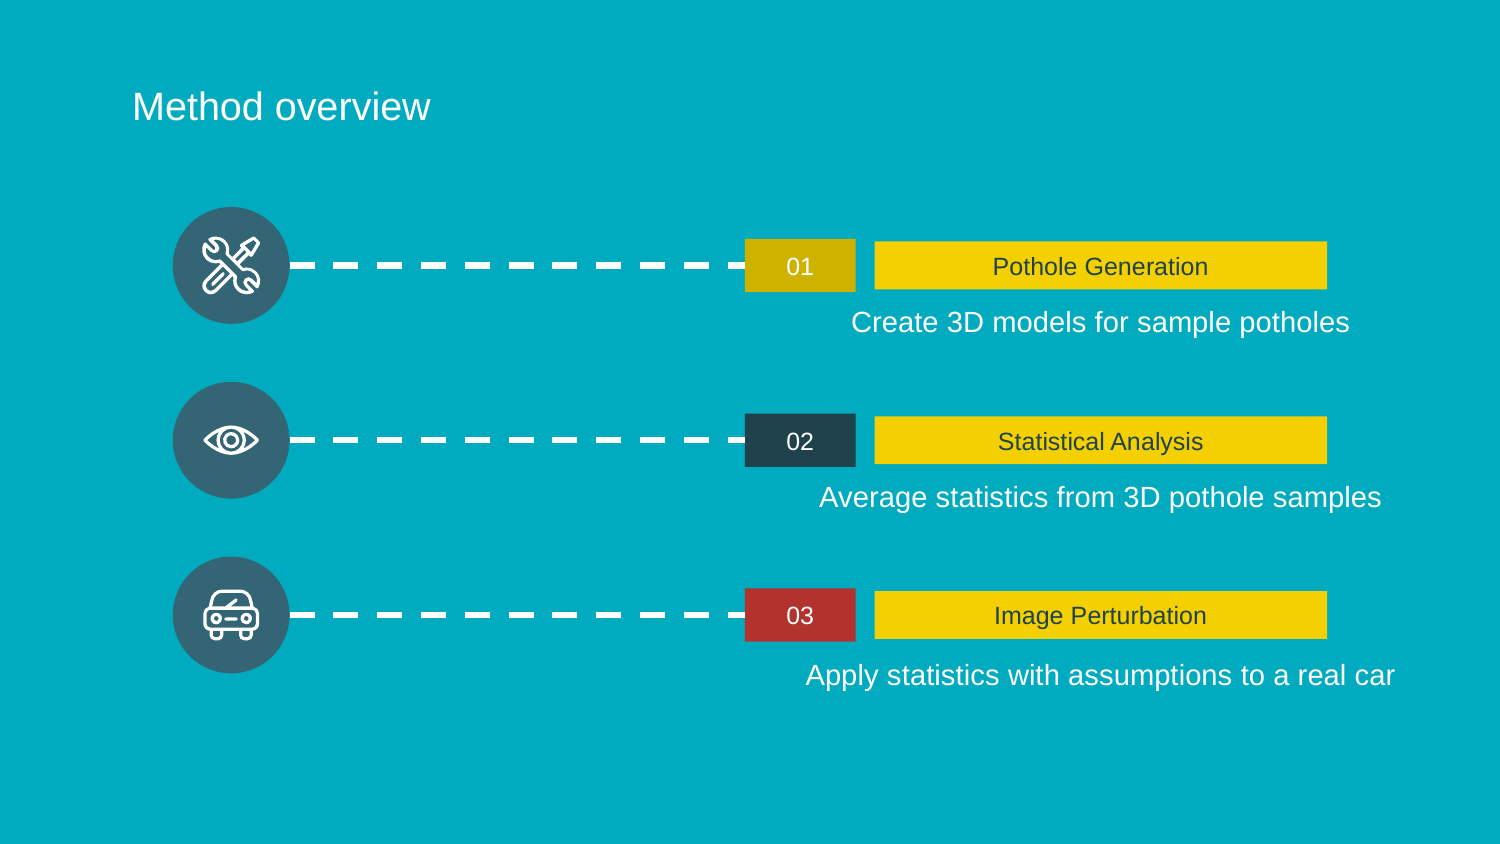

# Method overview

01
Pothole Generation
Create 3D models for sample potholes

02
Statistical Analysis
Average statistics from 3D pothole samples

03
Image Perturbation
Apply statistics with assumptions to a real car